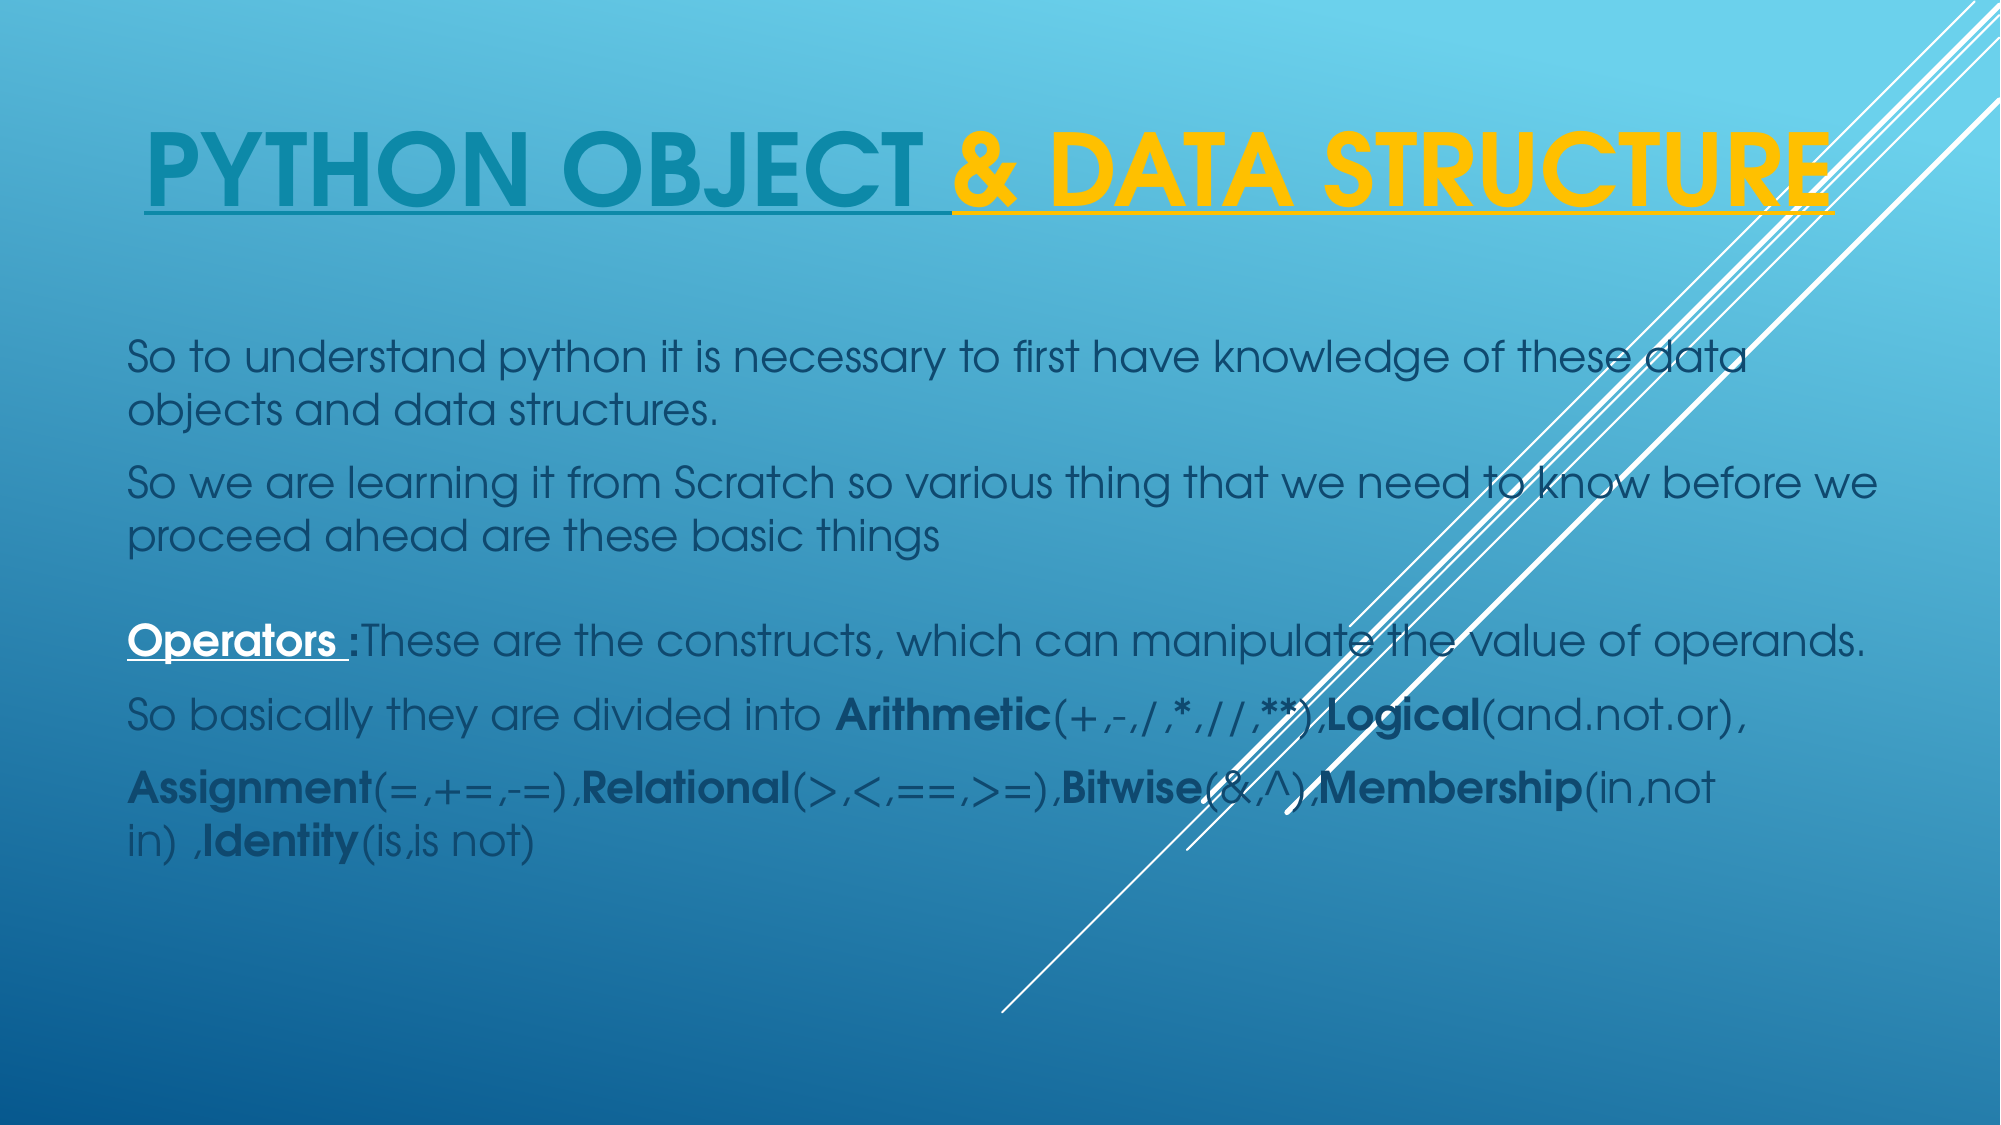

# PYTHON OBJECT & DATA STRUCTURE
So to understand python it is necessary to first have knowledge of these data objects and data structures.
So we are learning it from Scratch so various thing that we need to know before we proceed ahead are these basic things
Operators :These are the constructs, which can manipulate the value of operands.
So basically they are divided into Arithmetic(+,-,/,*,//,**),Logical(and.not.or),
Assignment(=,+=,-=),Relational(>,<,==,>=),Bitwise(&,^),Membership(in,not in) ,Identity(is,is not)